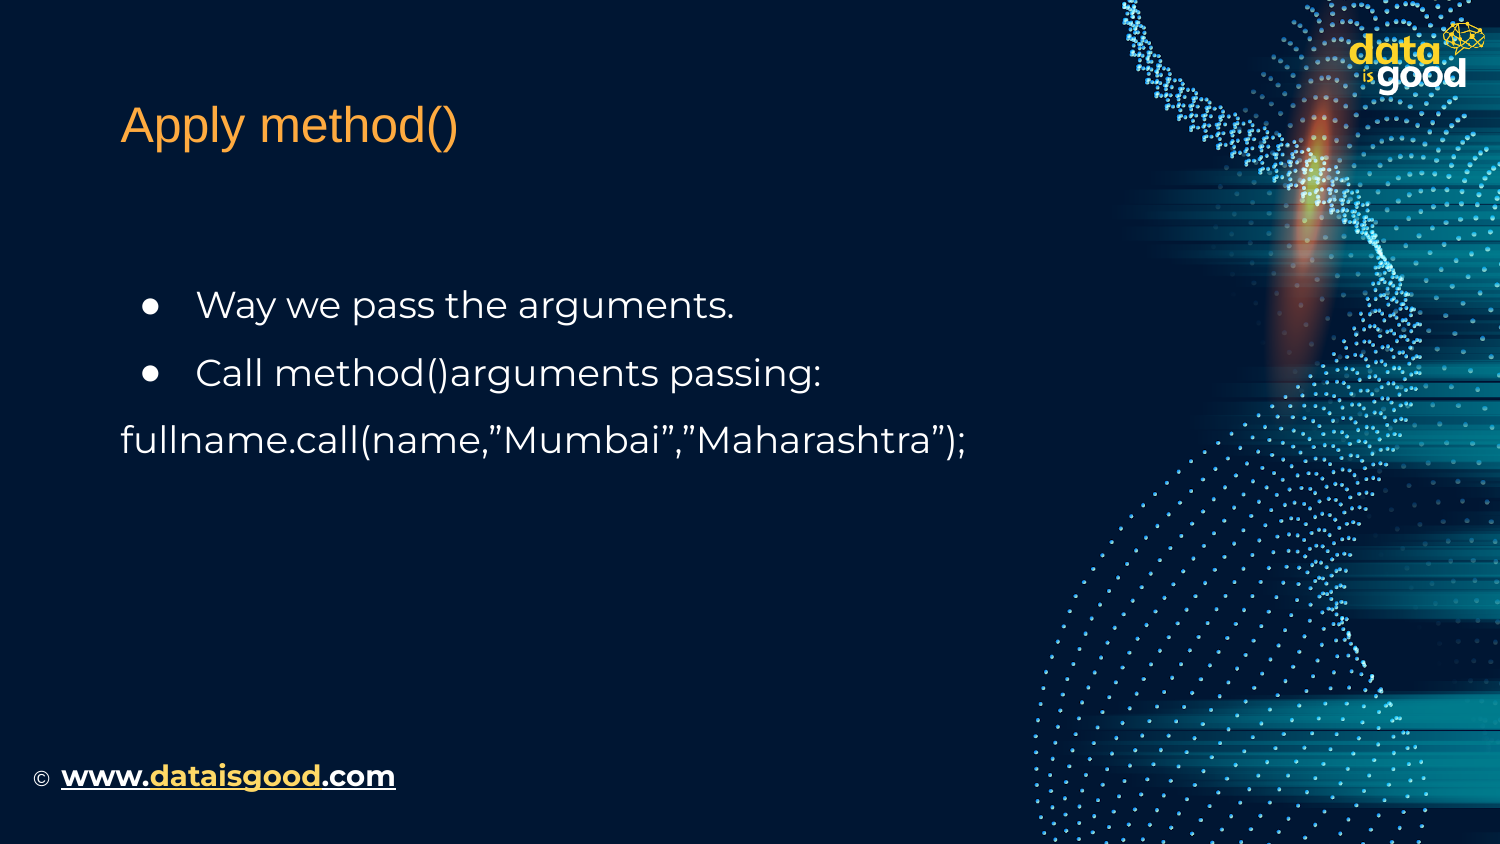

# Apply method()
Way we pass the arguments.
Call method()arguments passing:
fullname.call(name,”Mumbai”,”Maharashtra”);